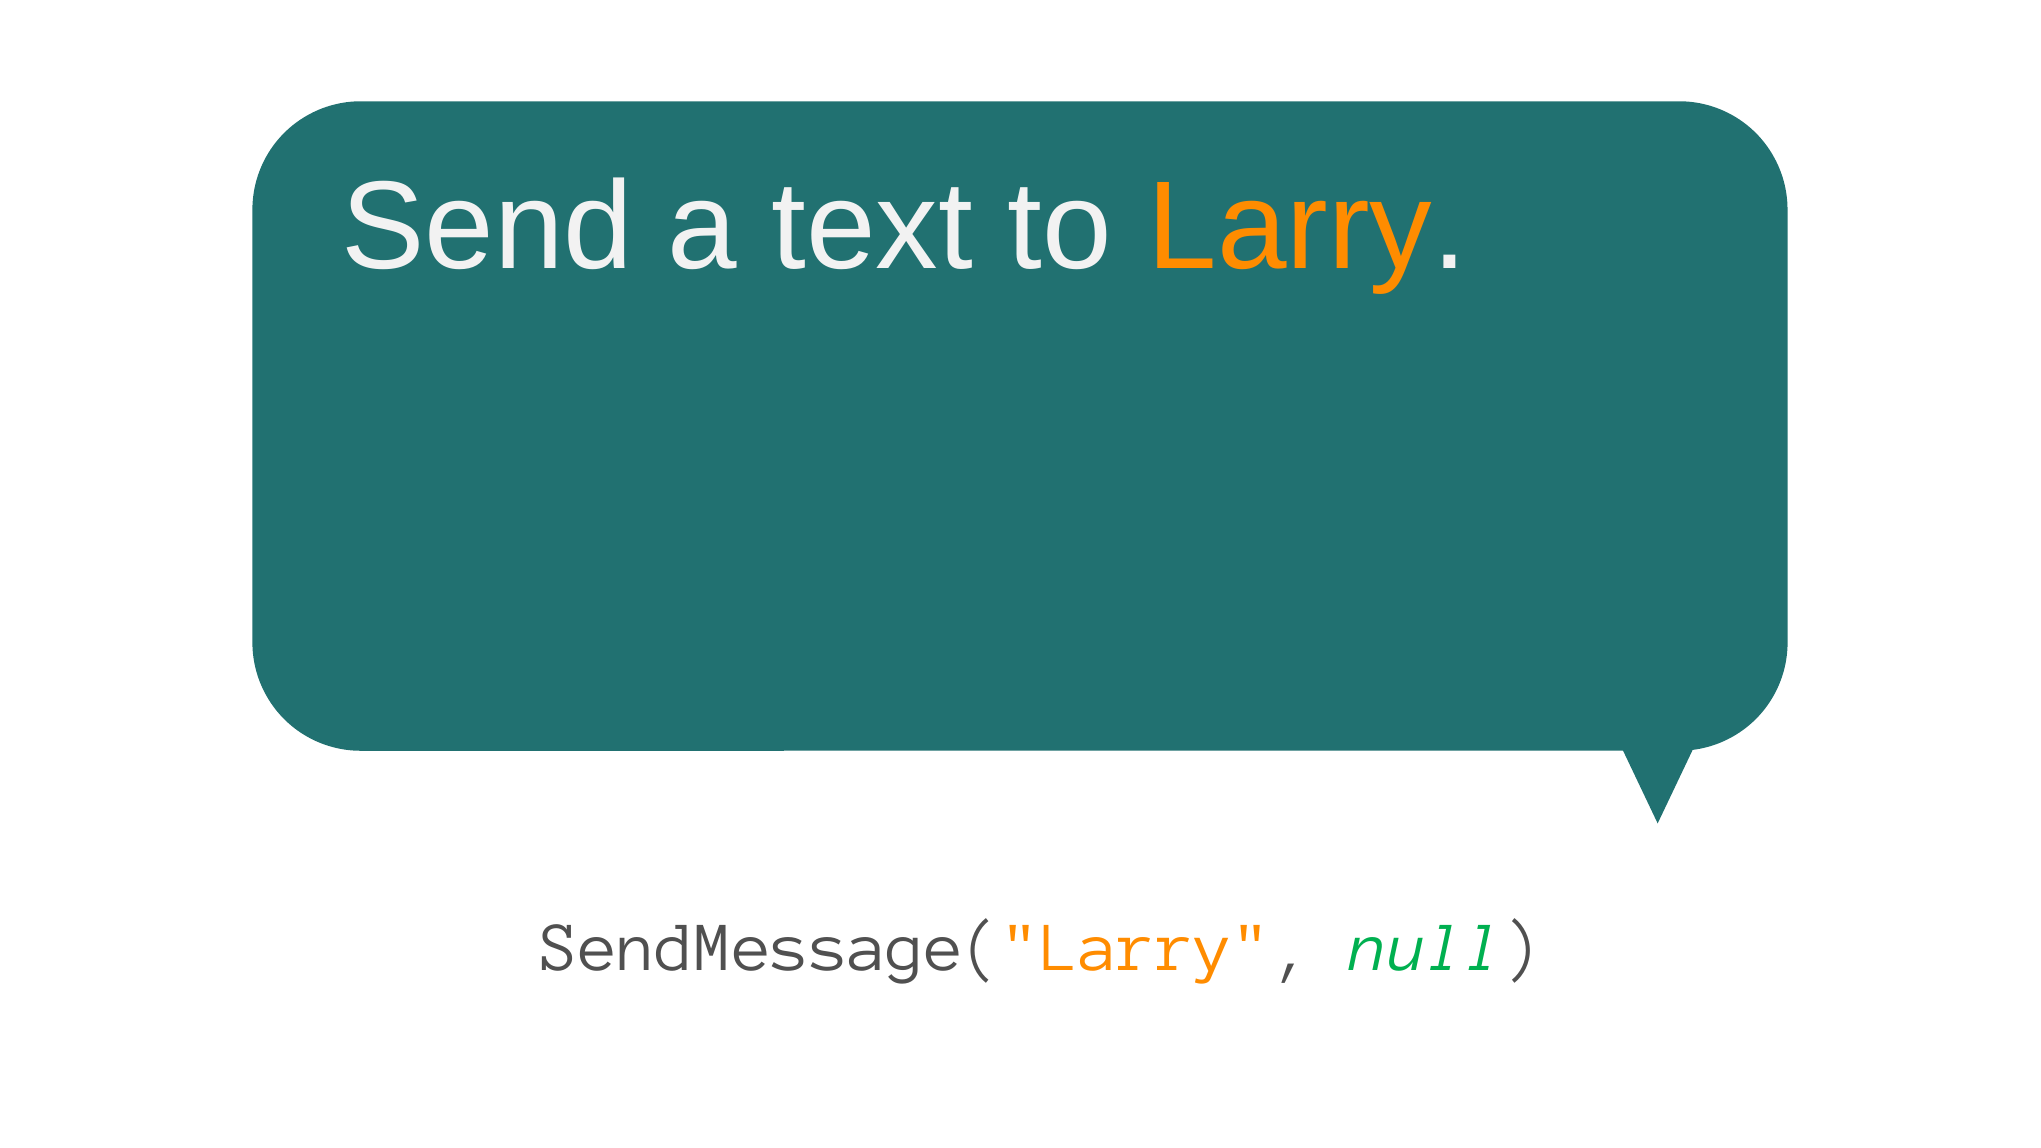

Send a text to Larry.

SendMessage("Larry", null)